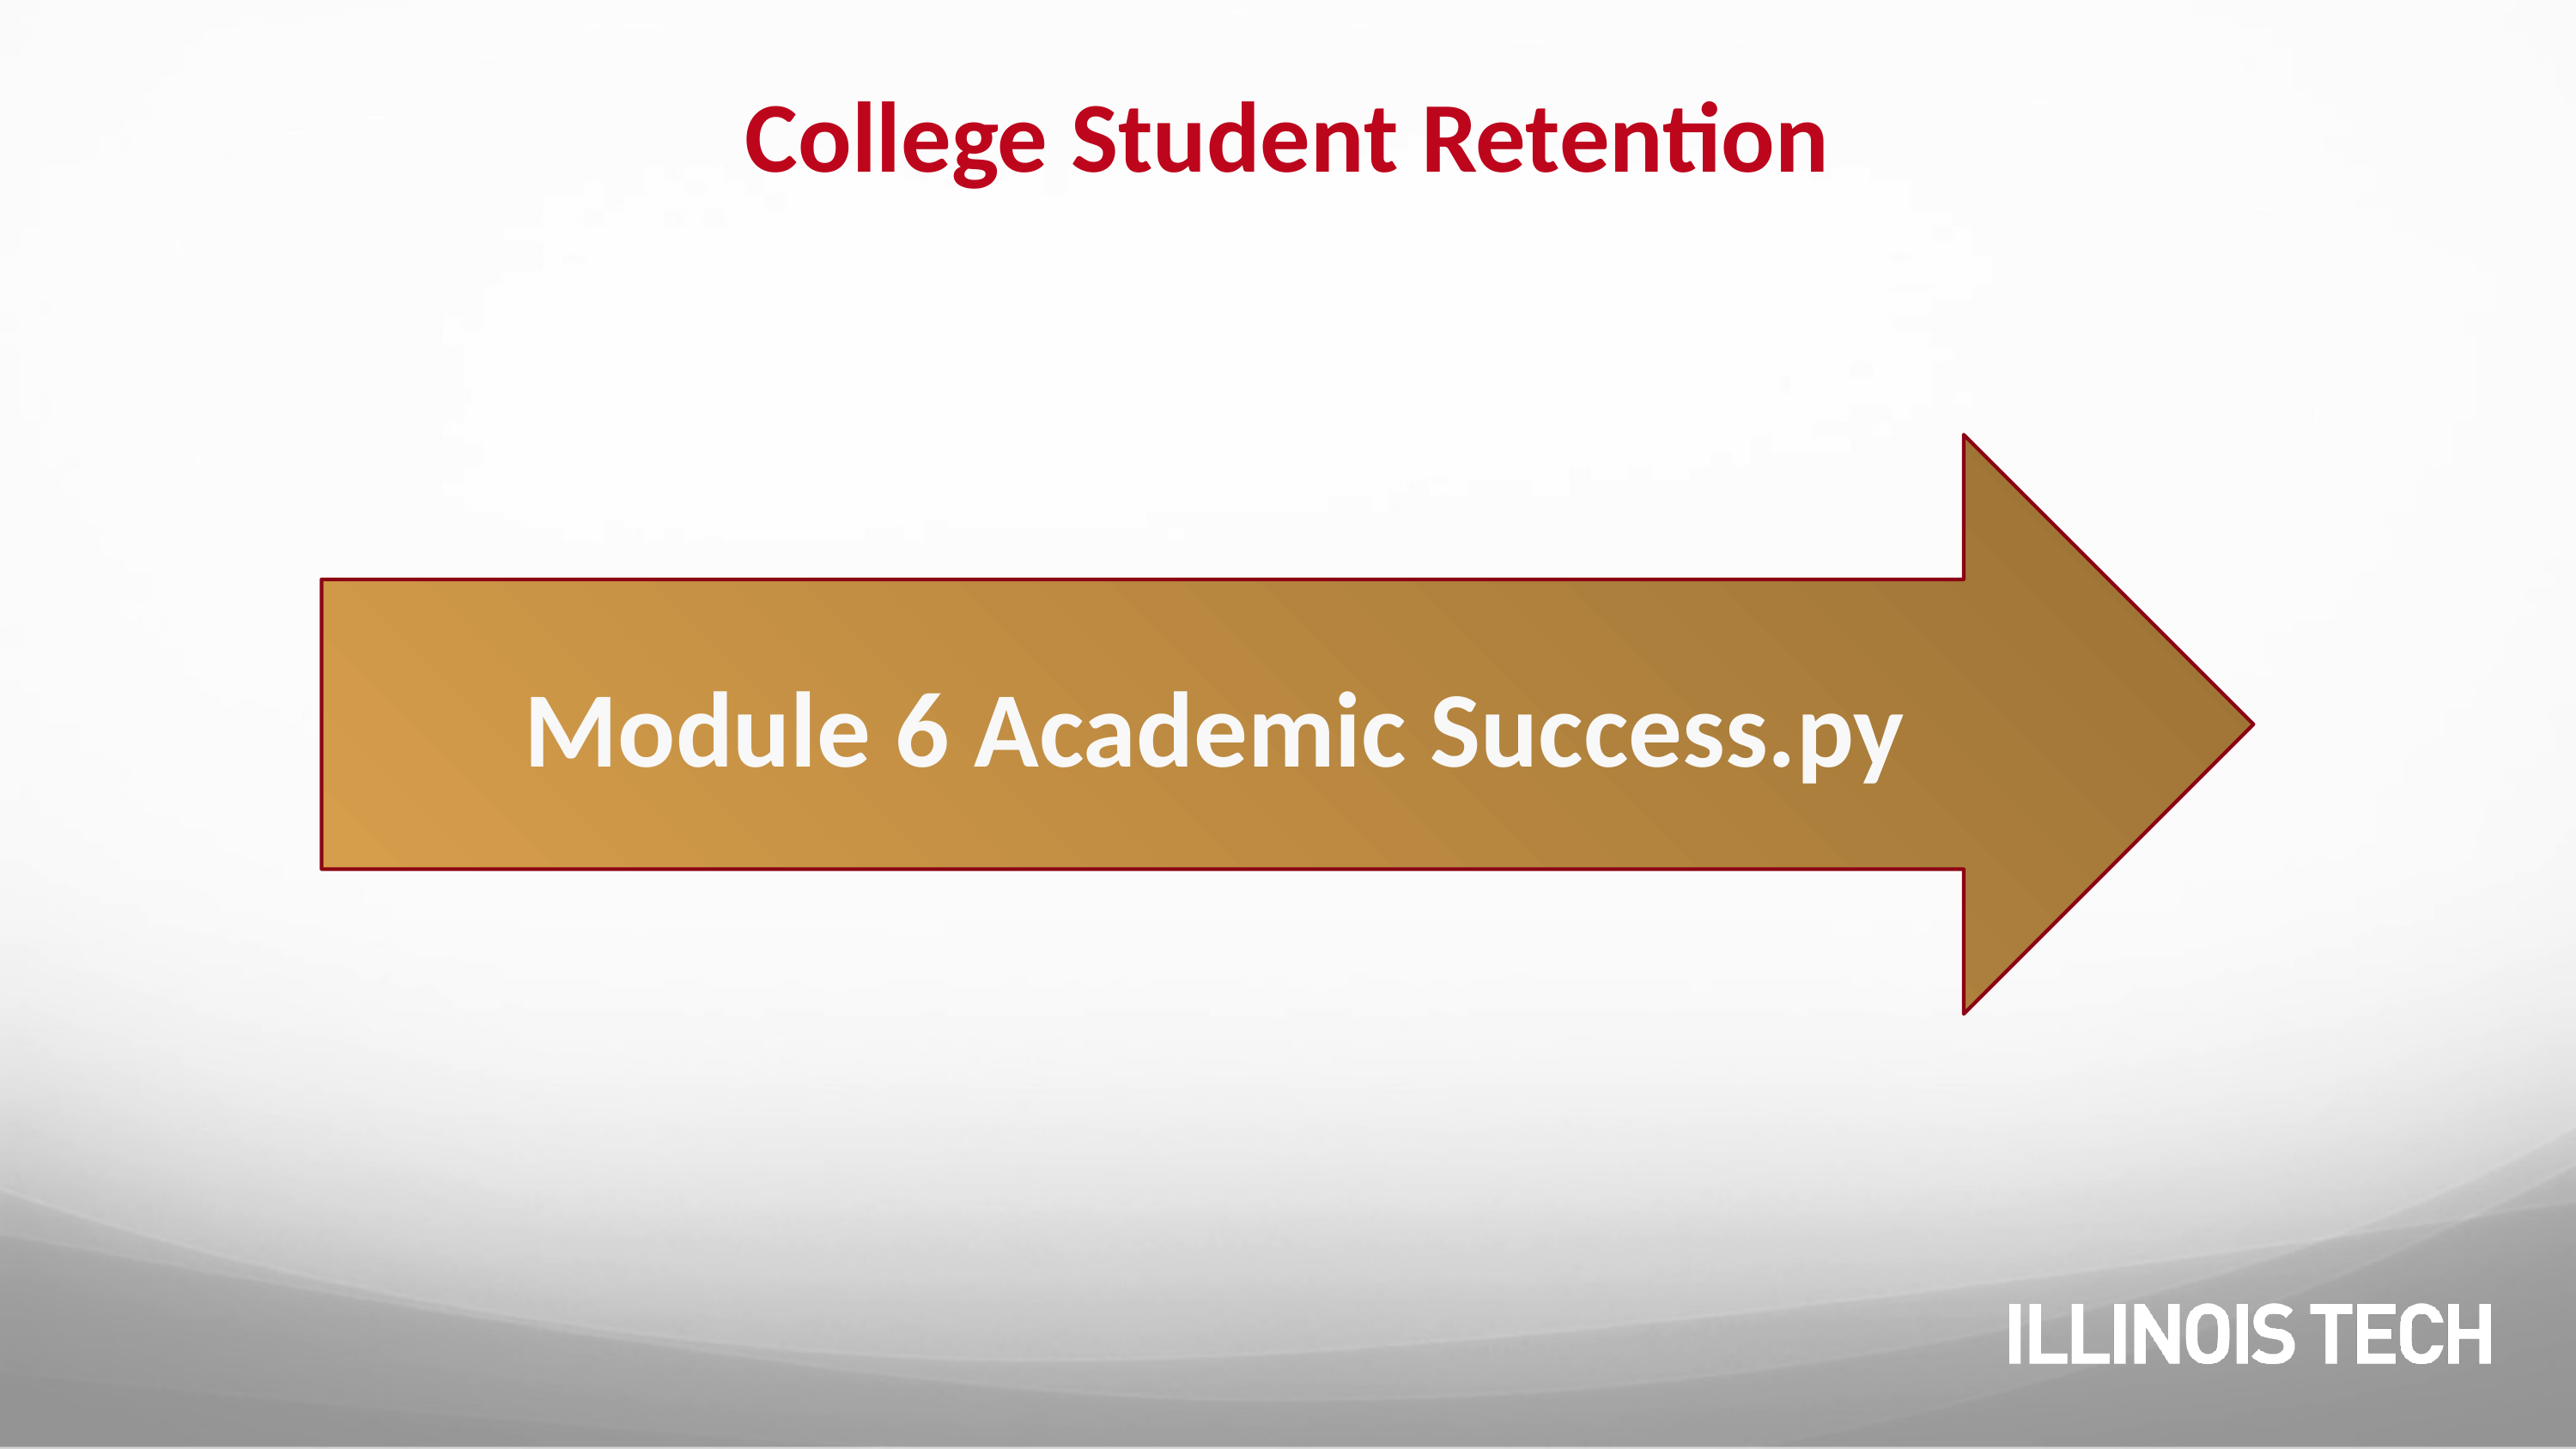

# College Student Retention
Module 6 Academic Success.py